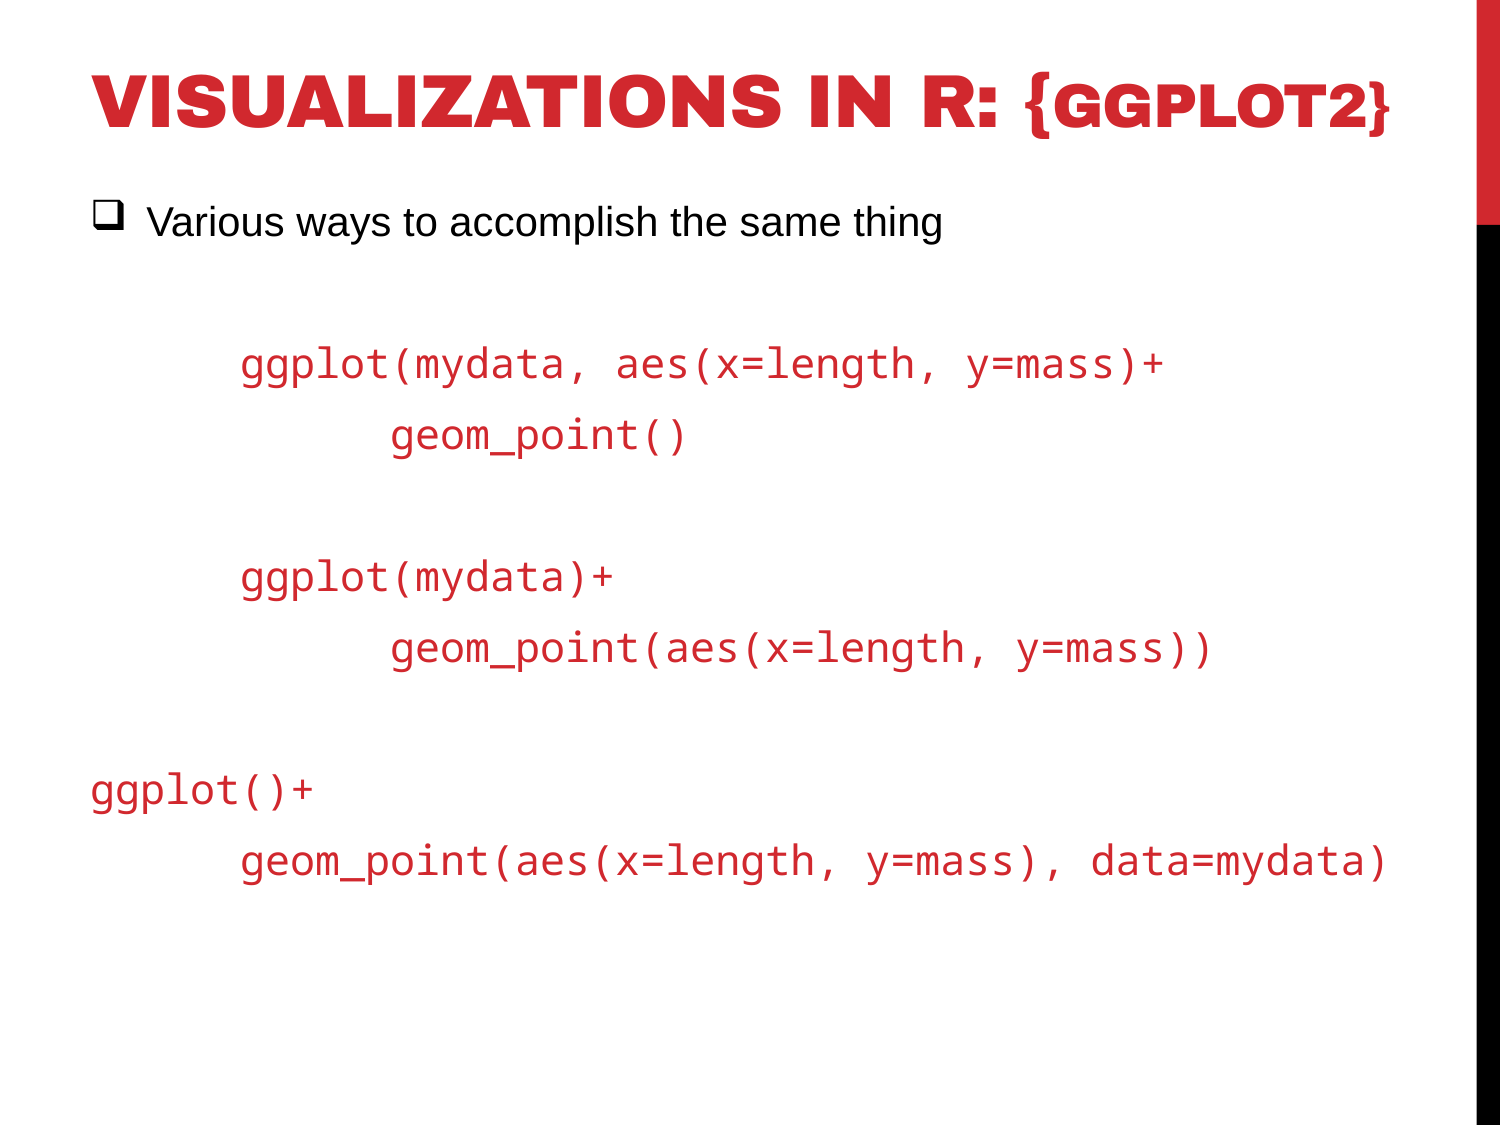

# Visualizations in R: {ggplot2}
Various ways to accomplish the same thing

	ggplot(mydata, aes(x=length, y=mass)+
		geom_point()

	ggplot(mydata)+
		geom_point(aes(x=length, y=mass))

ggplot()+
	geom_point(aes(x=length, y=mass), data=mydata)